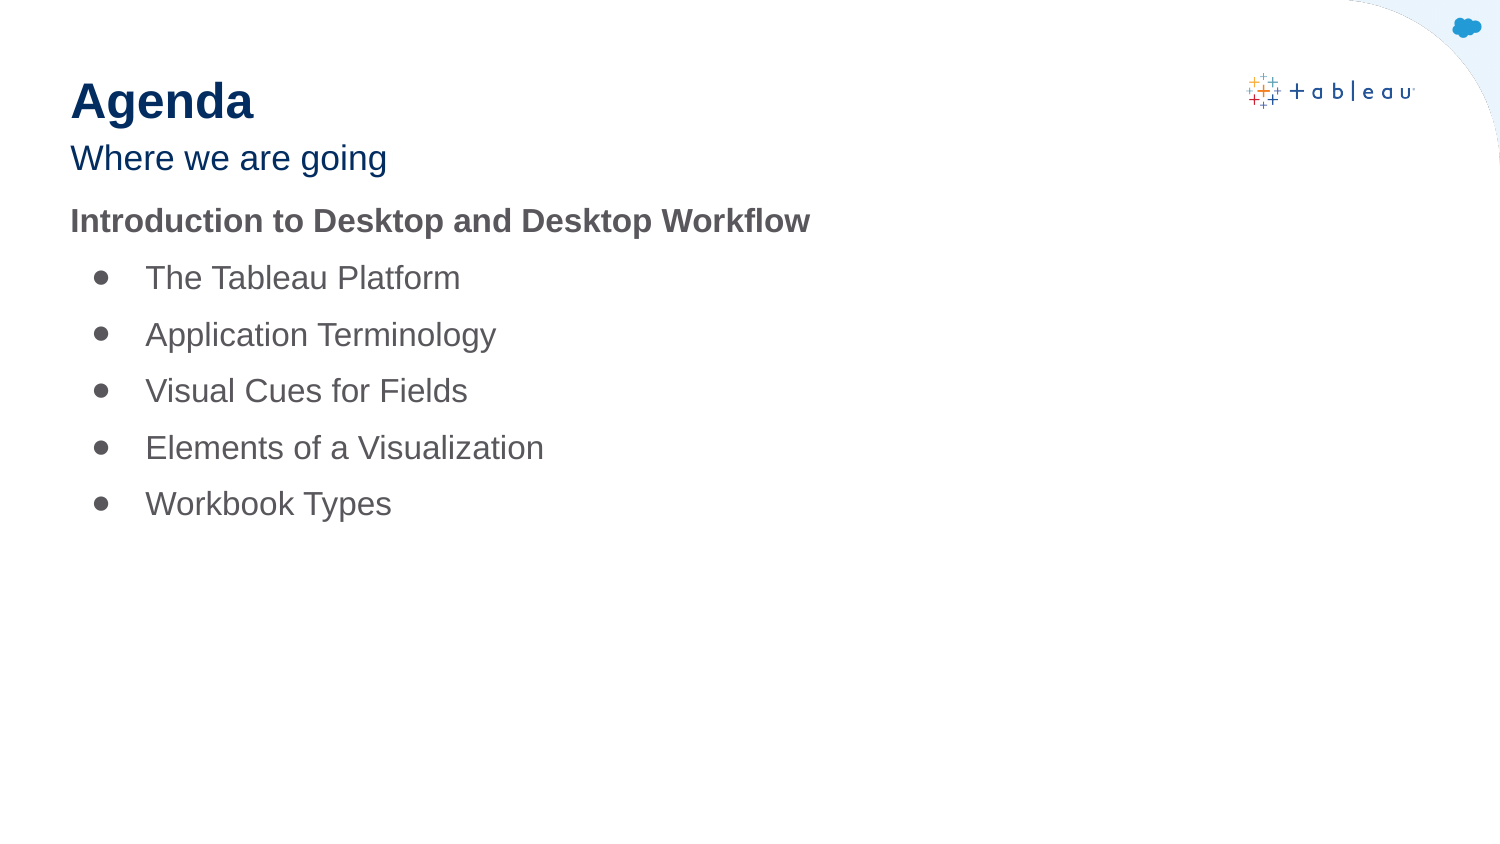

# Agenda
Where we are going
Introduction to Desktop and Desktop Workflow
The Tableau Platform
Application Terminology
Visual Cues for Fields
Elements of a Visualization
Workbook Types